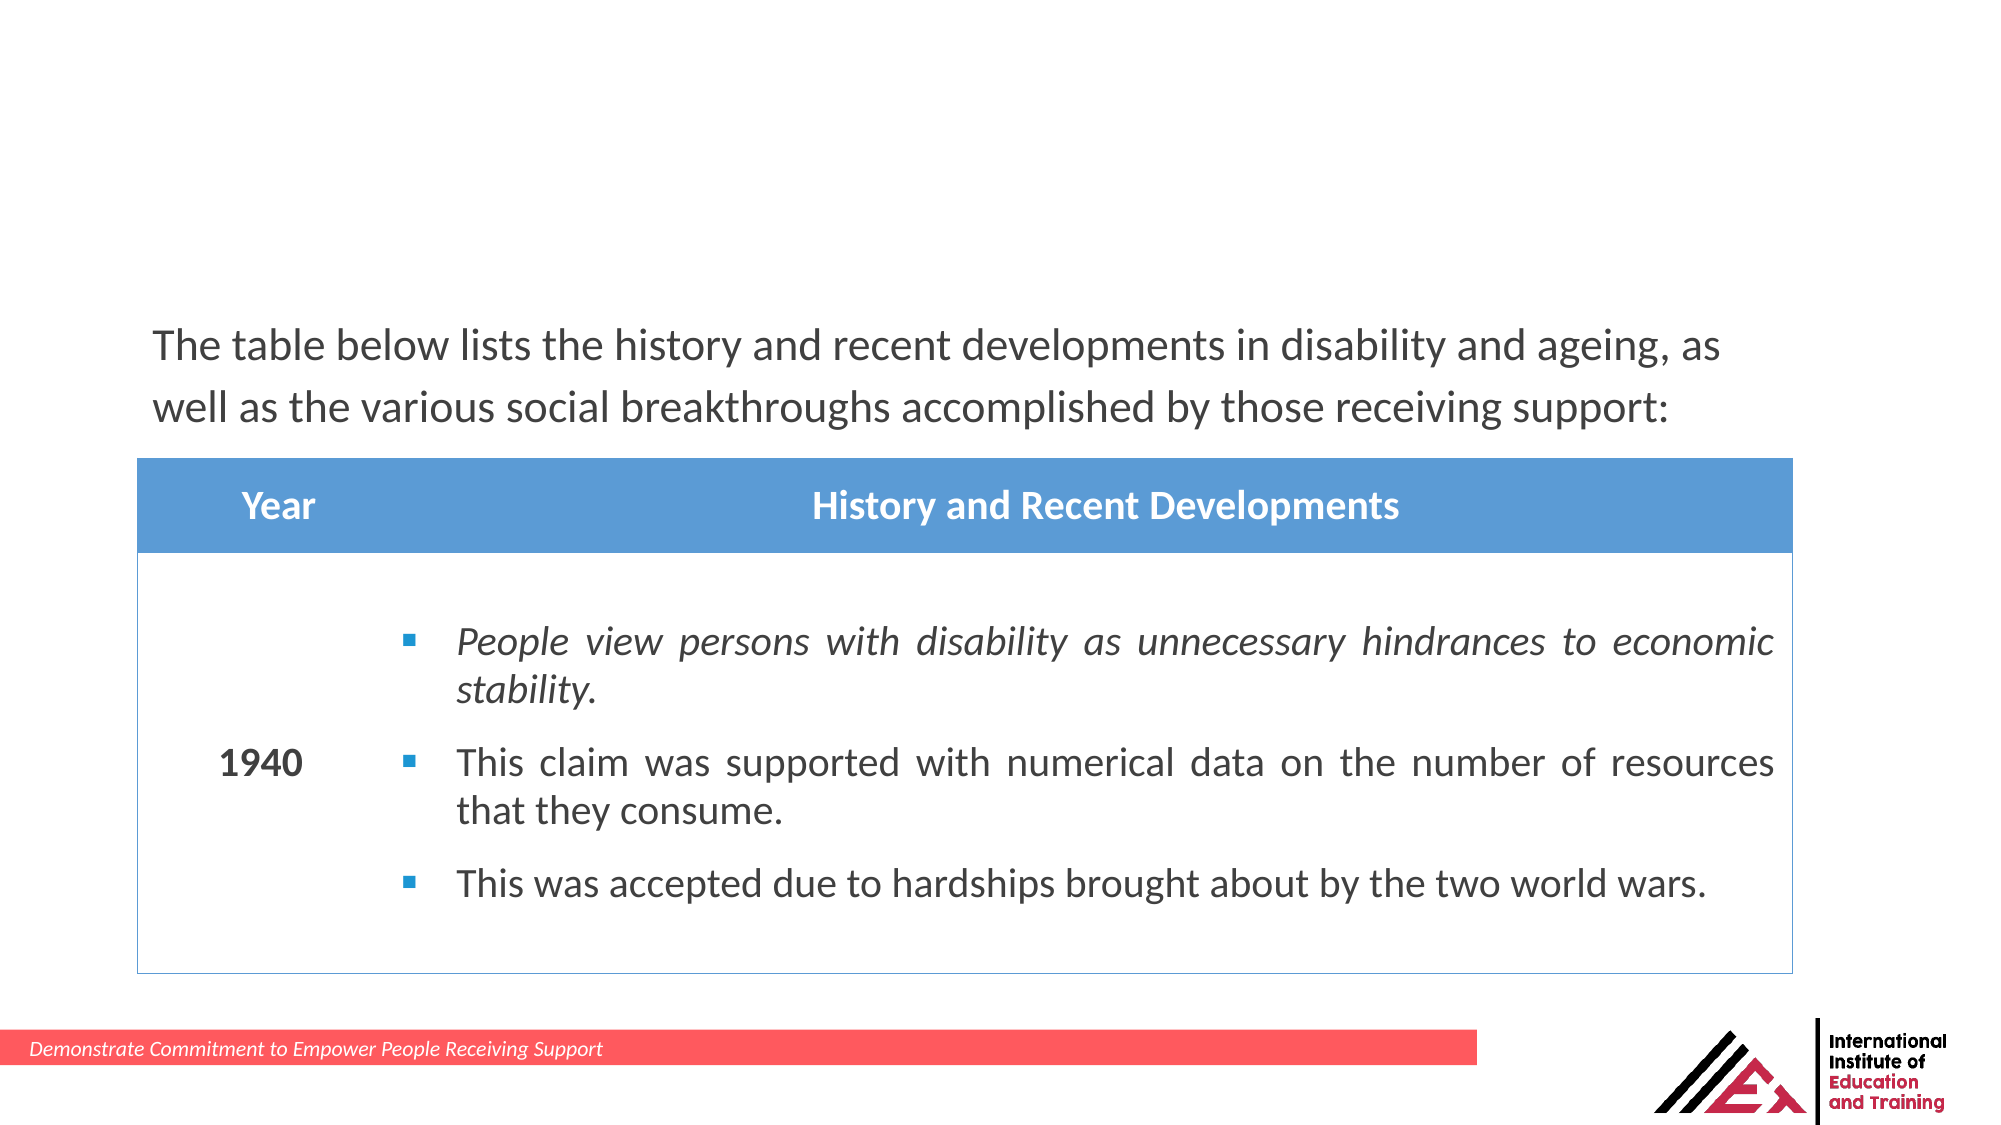

The table below lists the history and recent developments in disability and ageing, as well as the various social breakthroughs accomplished by those receiving support:

| Year | History and Recent Developments |
| --- | --- |
| 1940 | People view persons with disability as unnecessary hindrances to economic stability. This claim was supported with numerical data on the number of resources that they consume. This was accepted due to hardships brought about by the two world wars. |
Demonstrate Commitment to Empower People Receiving Support